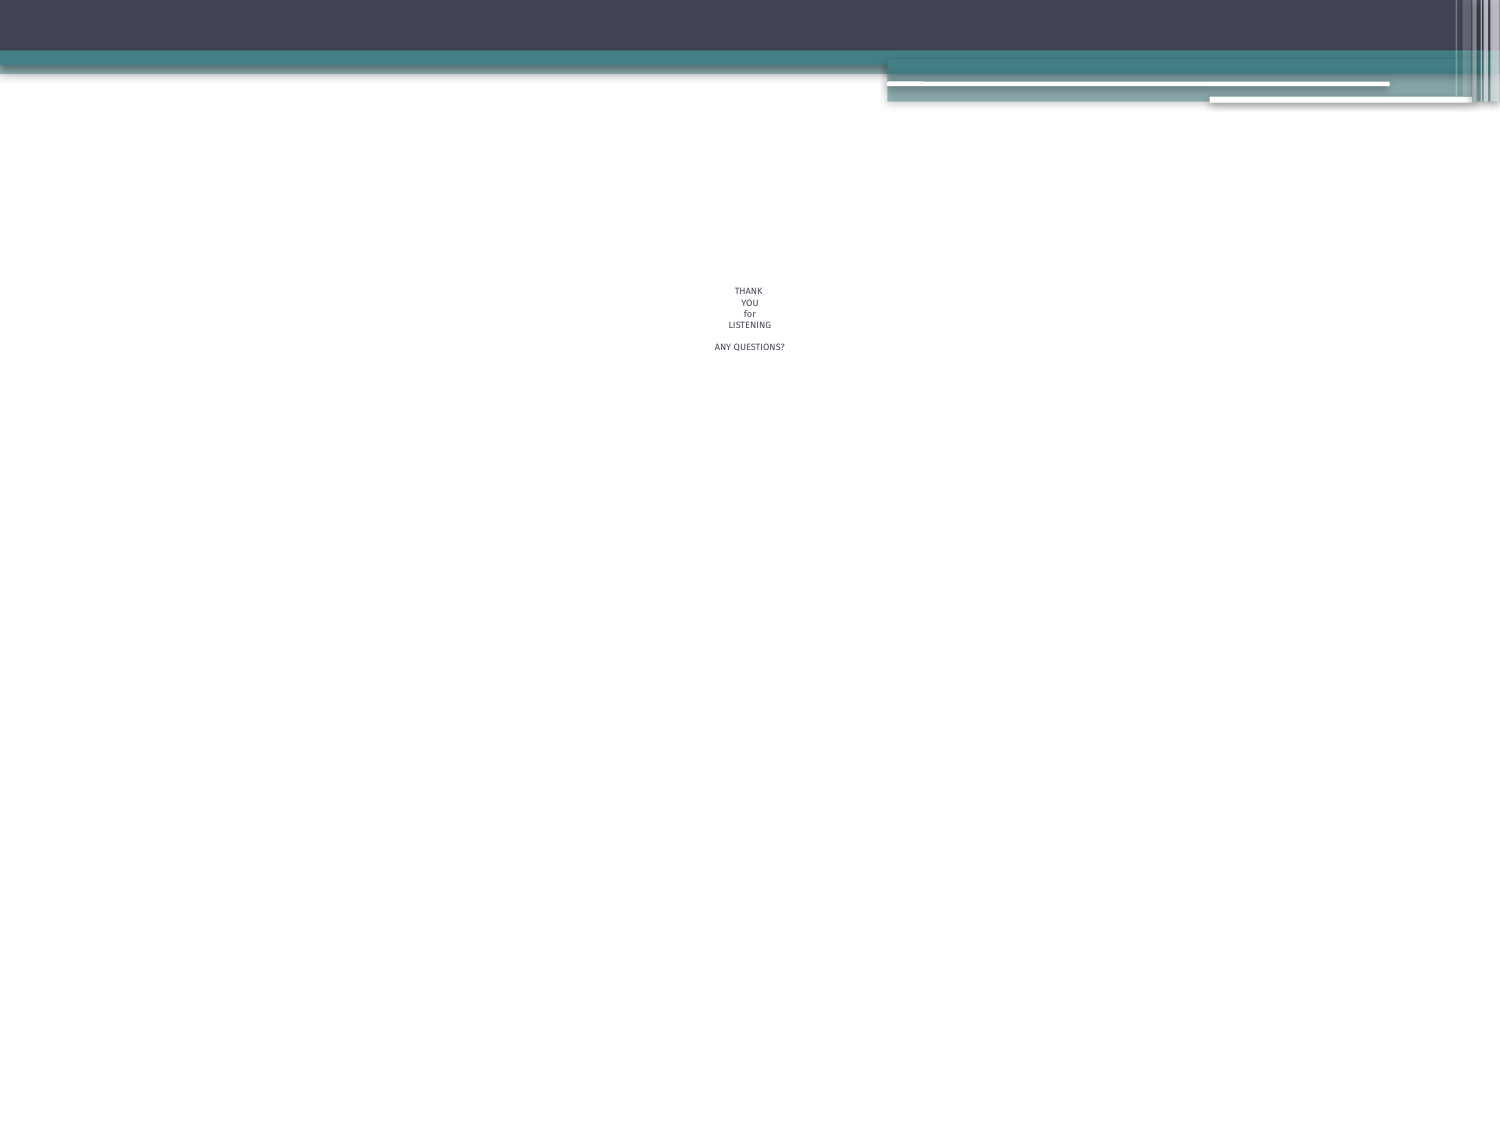

# THANK YOU for LISTENING ANY QUESTIONS?